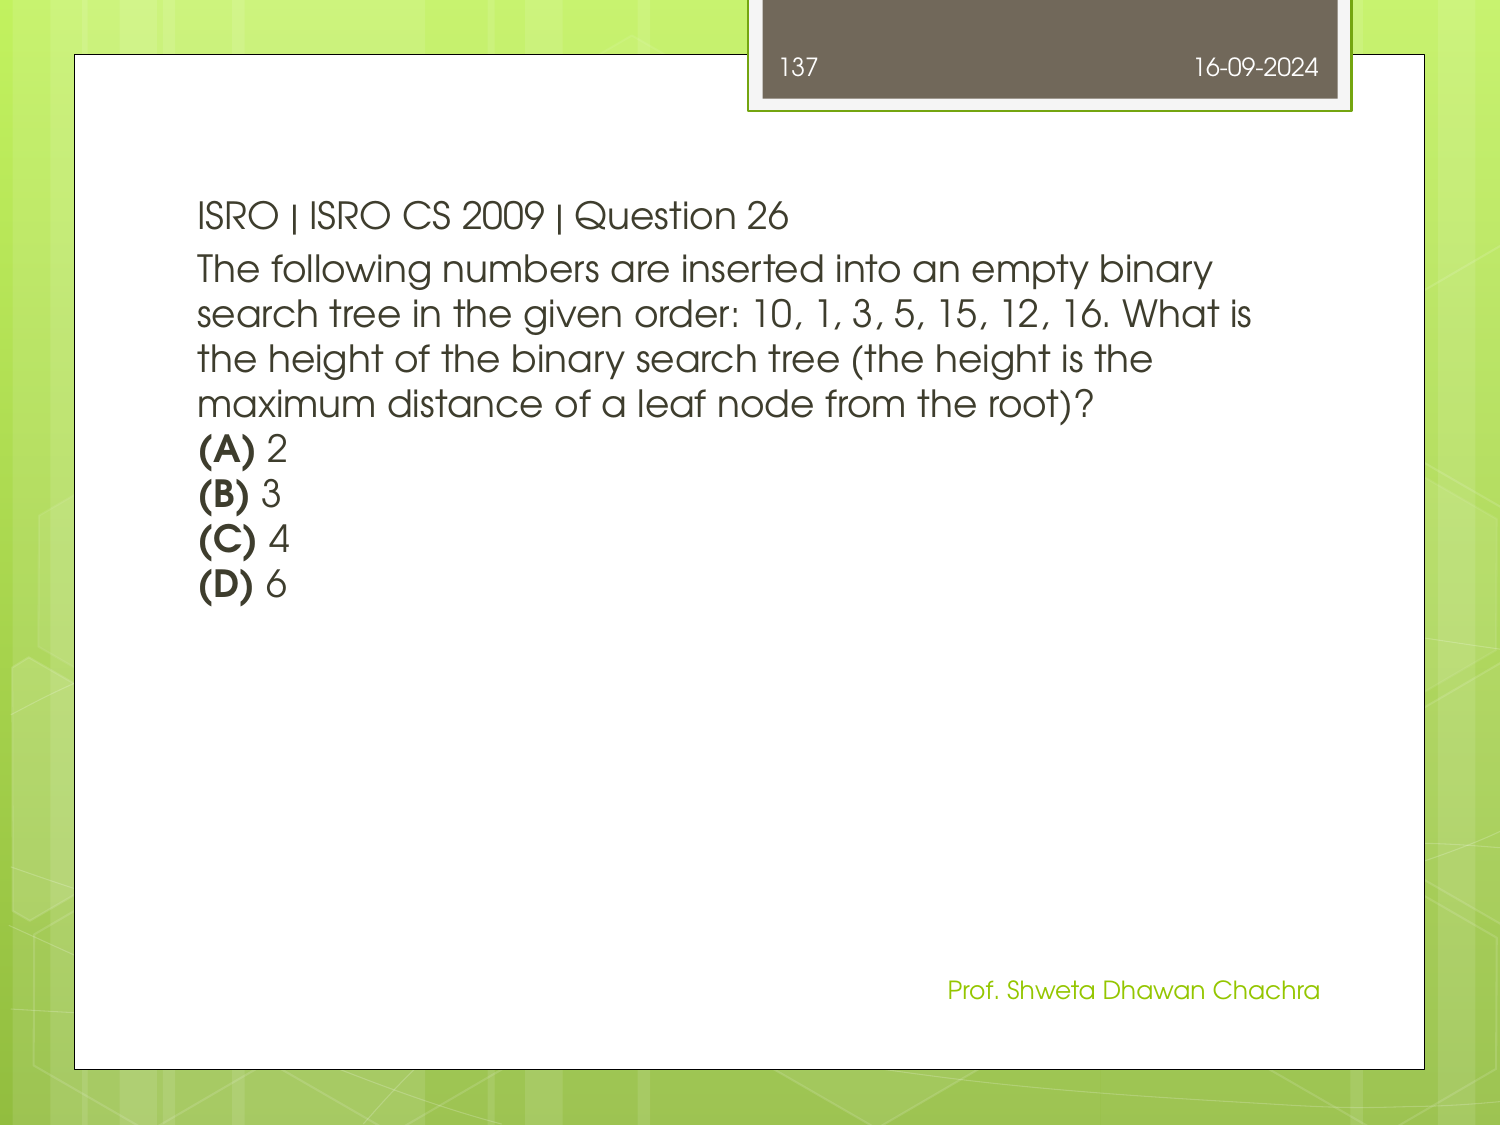

137
16-09-2024
ISRO | ISRO CS 2009 | Question 26
The following numbers are inserted into an empty binary search tree in the given order: 10, 1, 3, 5, 15, 12, 16. What is the height of the binary search tree (the height is the maximum distance of a leaf node from the root)?
(A) 2
(B) 3
(C) 4
(D) 6

Prof. Shweta Dhawan Chachra